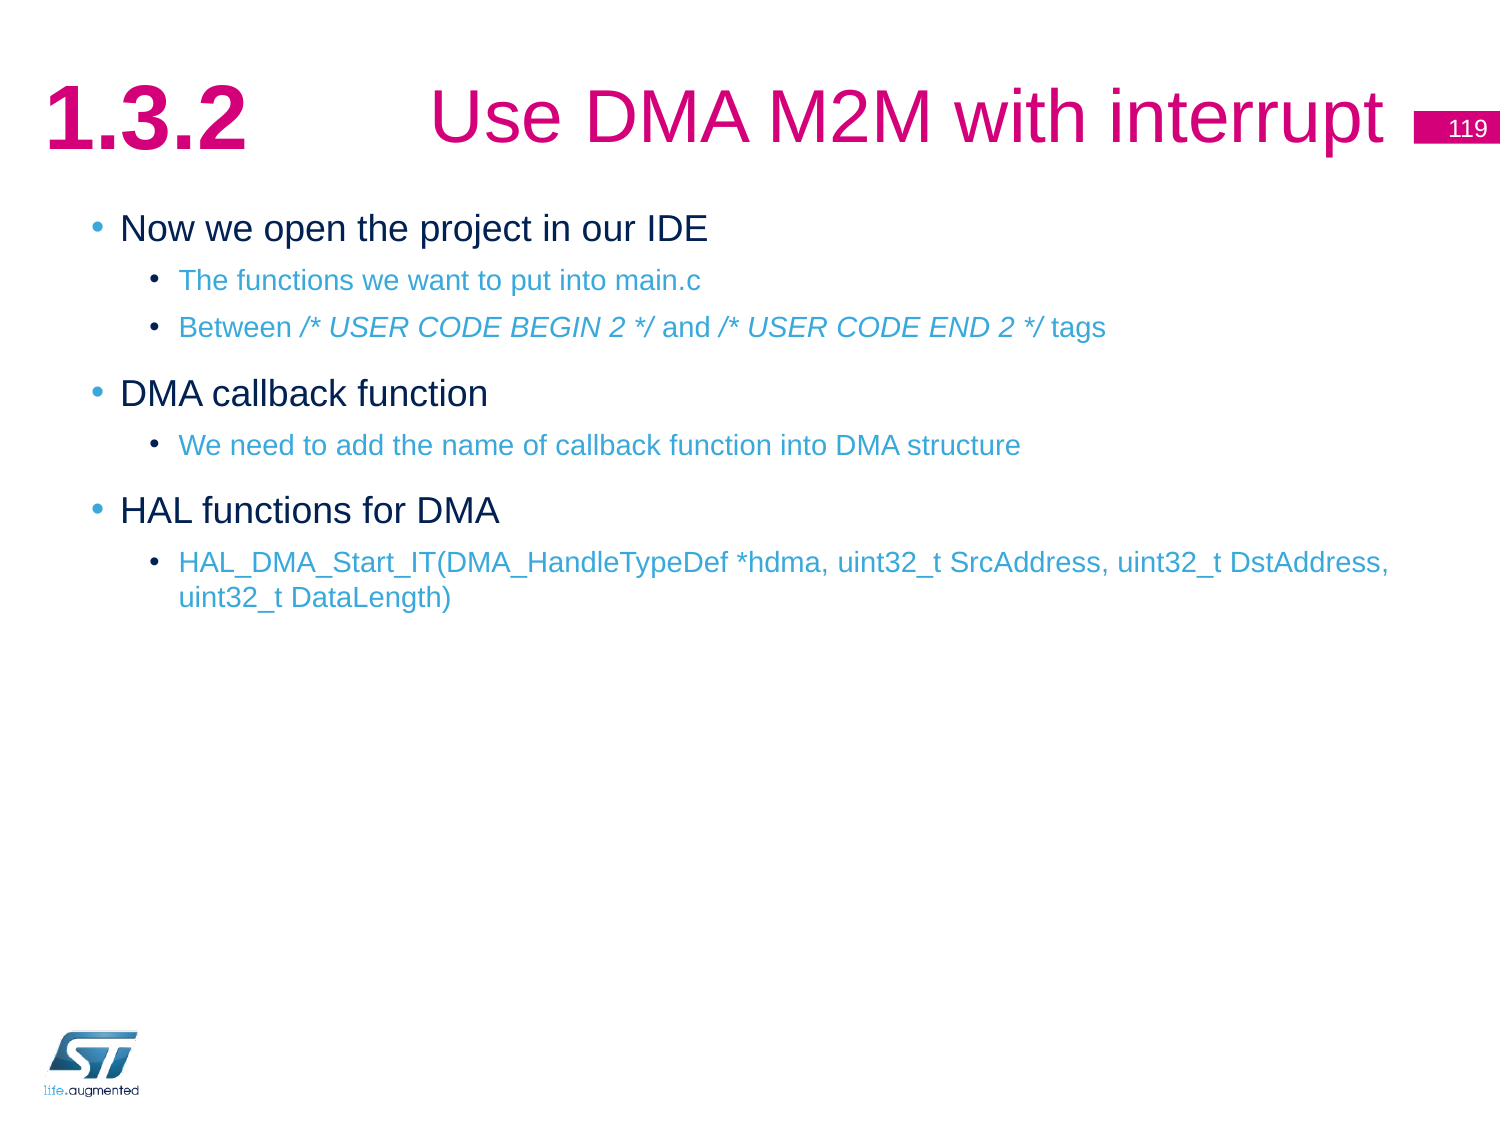

# Use DMA M2M with interrupt
1.3.2
119
Now we open the project in our IDE
The functions we want to put into main.c
Between /* USER CODE BEGIN 2 */ and /* USER CODE END 2 */ tags
DMA callback function
We need to add the name of callback function into DMA structure
HAL functions for DMA
HAL_DMA_Start_IT(DMA_HandleTypeDef *hdma, uint32_t SrcAddress, uint32_t DstAddress, uint32_t DataLength)